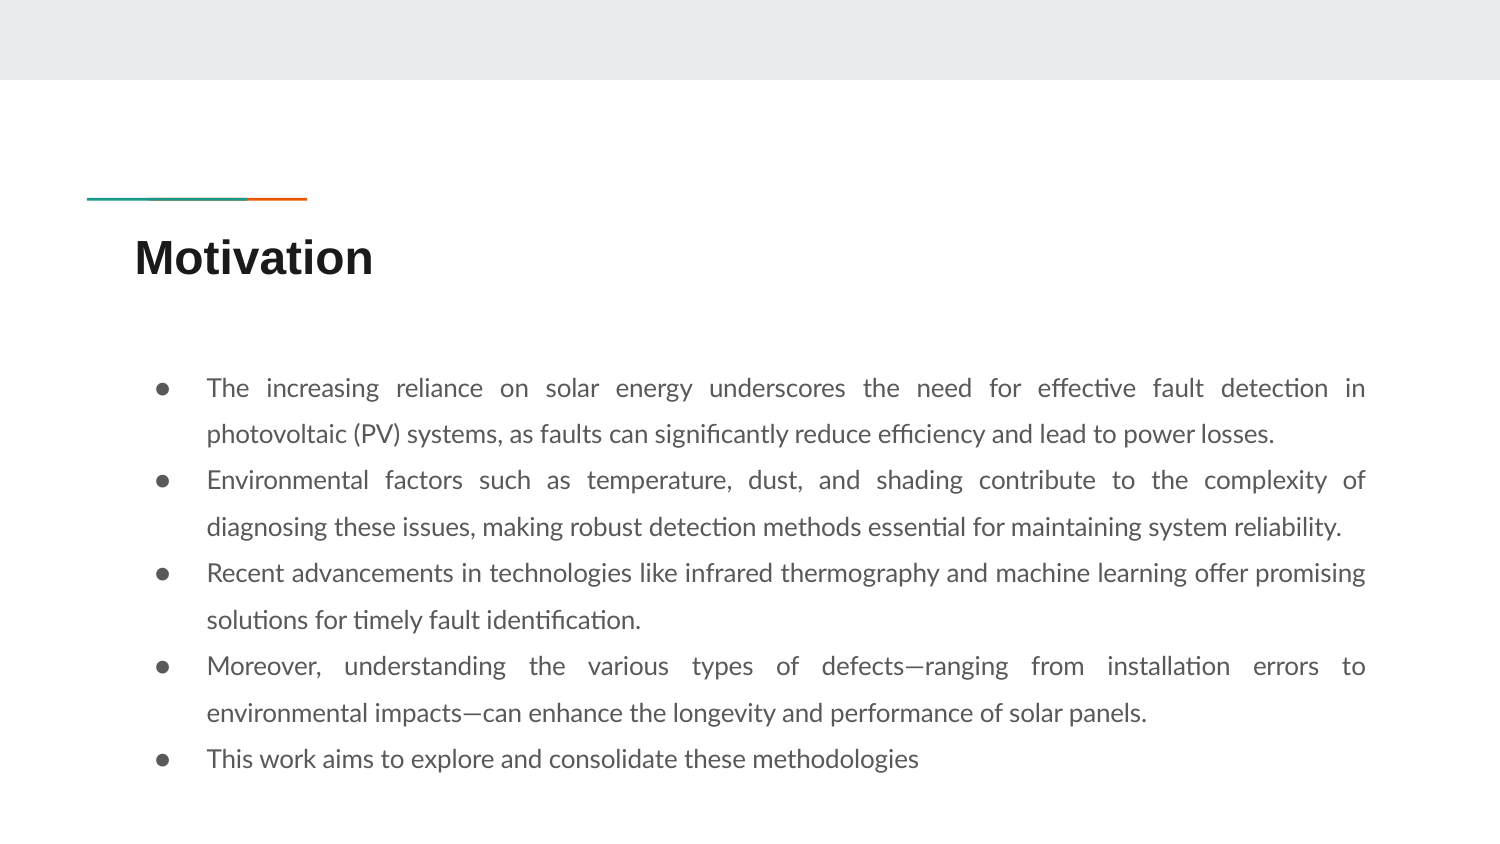

# Motivation
The increasing reliance on solar energy underscores the need for effective fault detection in photovoltaic (PV) systems, as faults can significantly reduce efficiency and lead to power losses.
Environmental factors such as temperature, dust, and shading contribute to the complexity of diagnosing these issues, making robust detection methods essential for maintaining system reliability.
Recent advancements in technologies like infrared thermography and machine learning offer promising solutions for timely fault identification.
Moreover, understanding the various types of defects—ranging from installation errors to environmental impacts—can enhance the longevity and performance of solar panels.
This work aims to explore and consolidate these methodologies